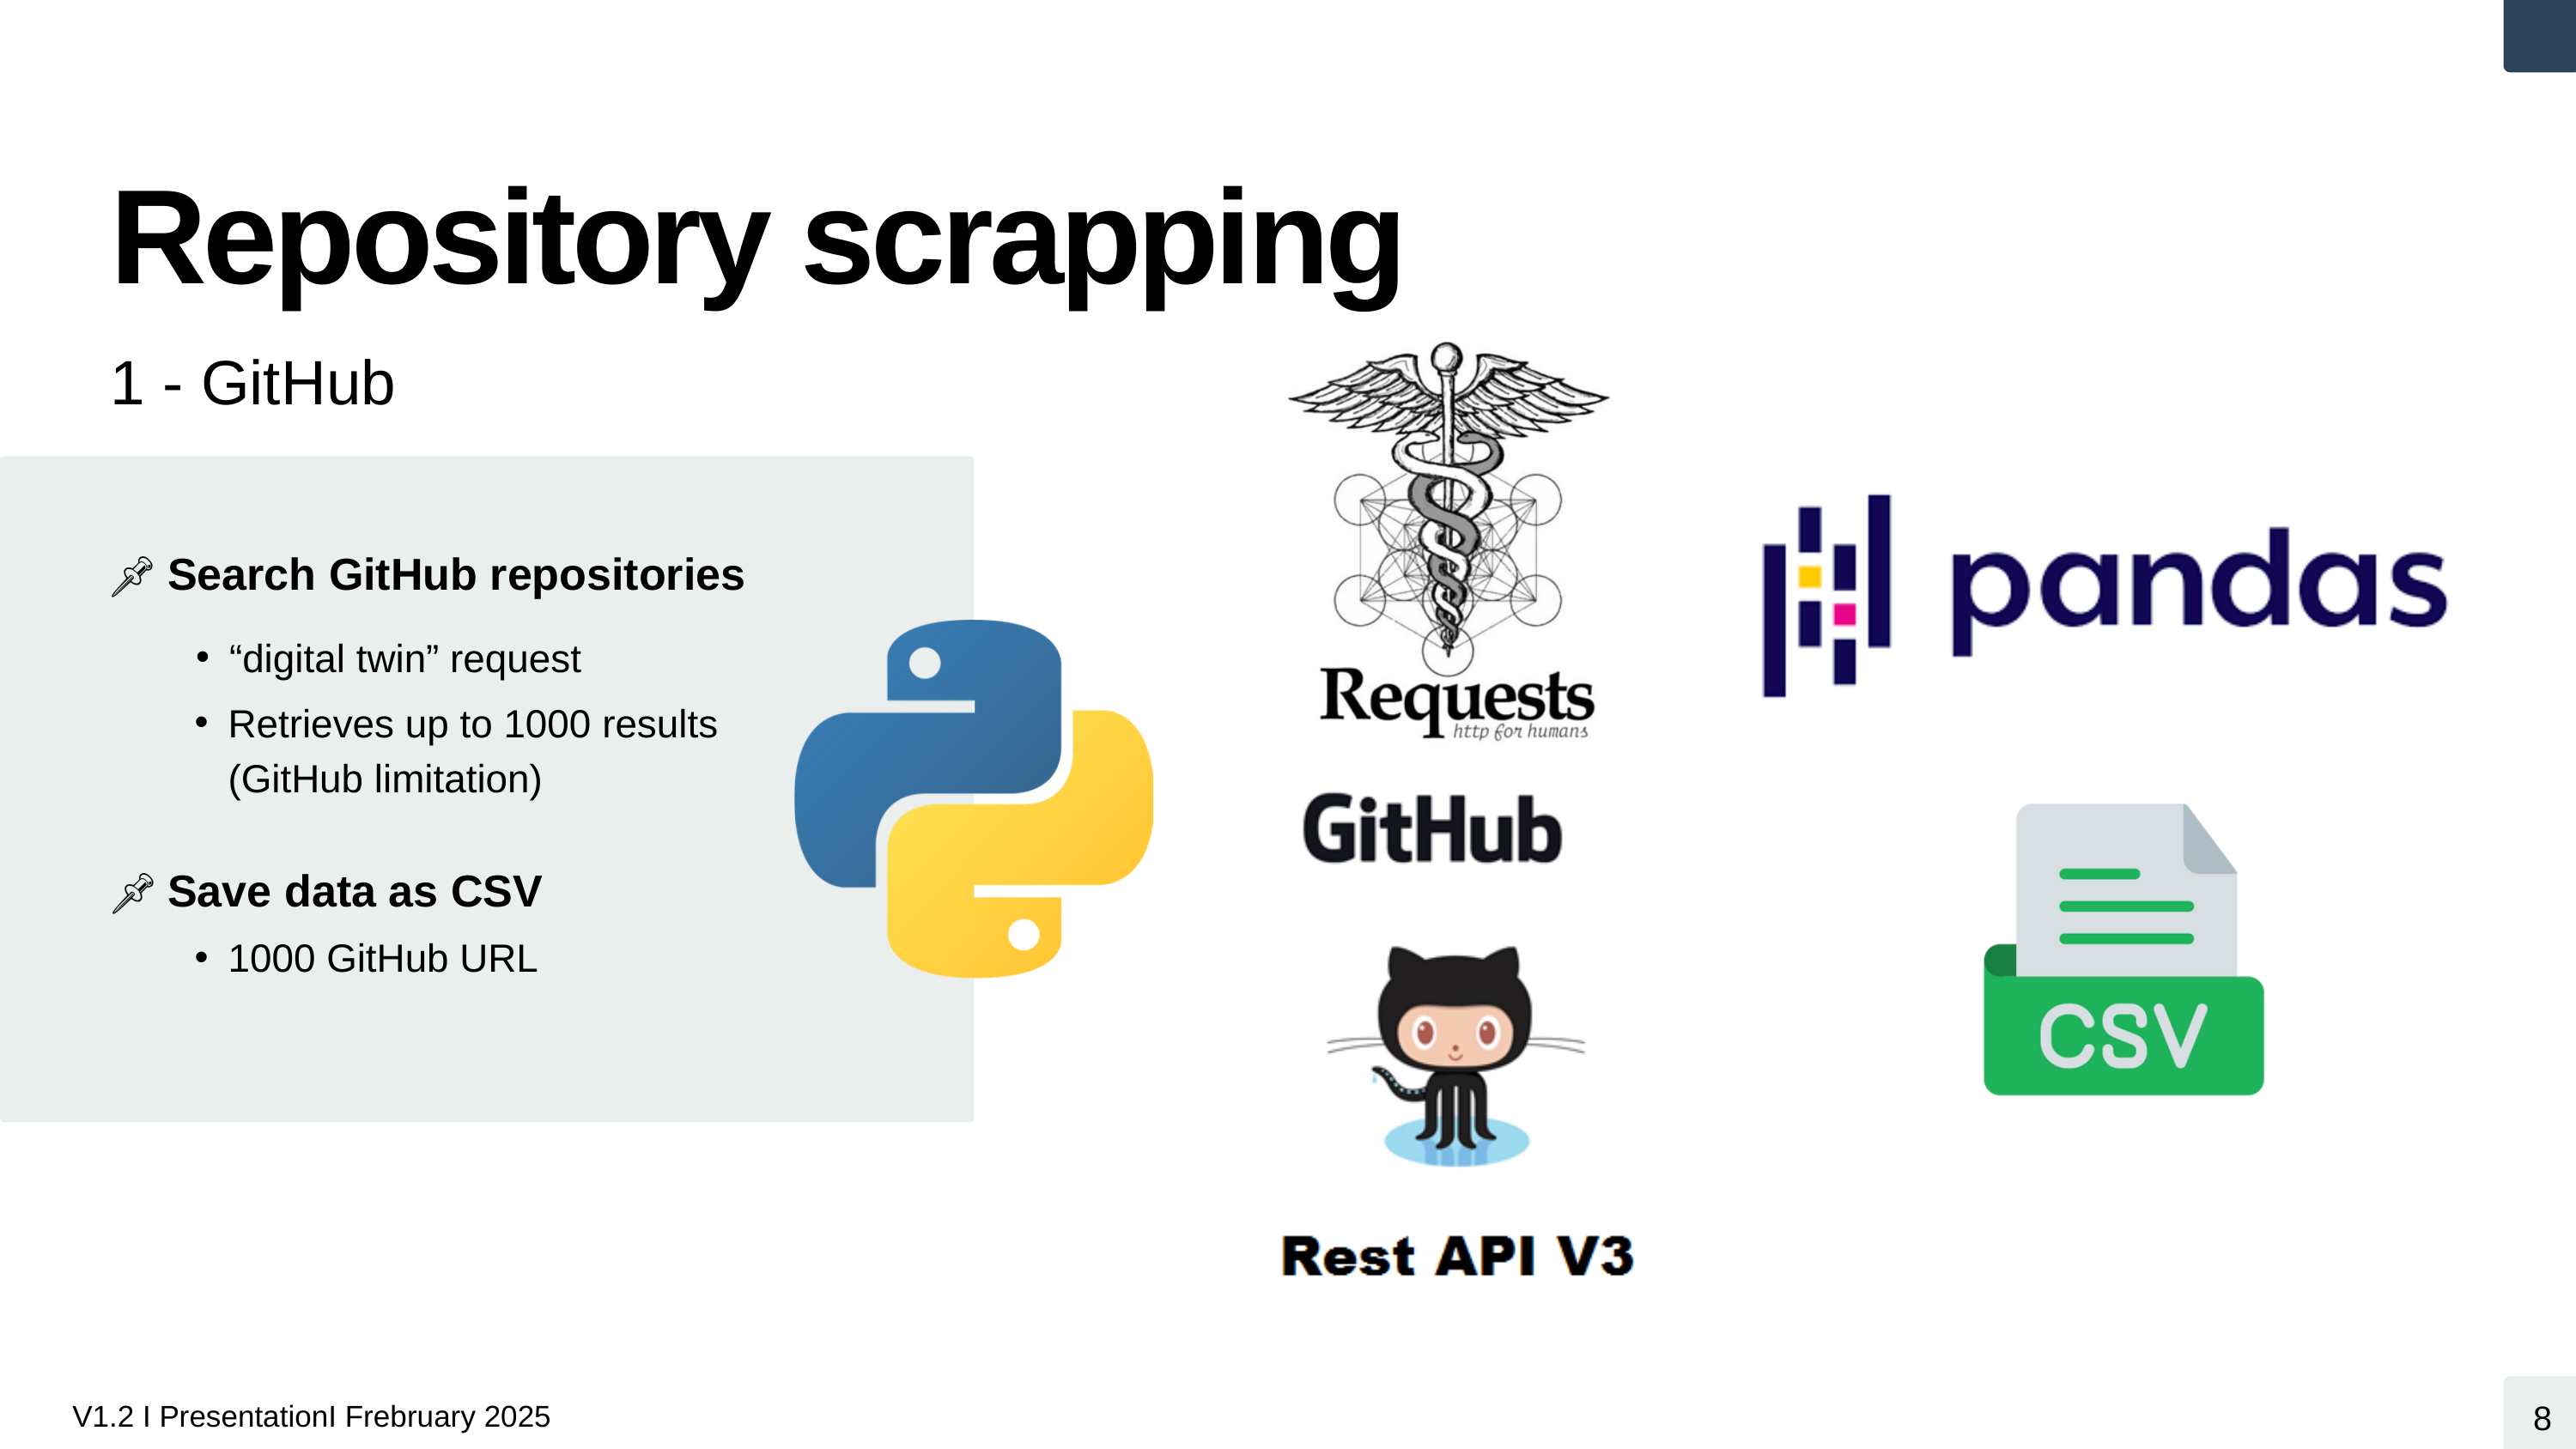

Repository scrapping
1 - GitHub

📌 Search GitHub repositories

“digital twin” request
Retrieves up to 1000 results (GitHub limitation)

📌 Save data as CSV
1000 GitHub URL

8
V1.2 I PresentationI Frebruary 2025